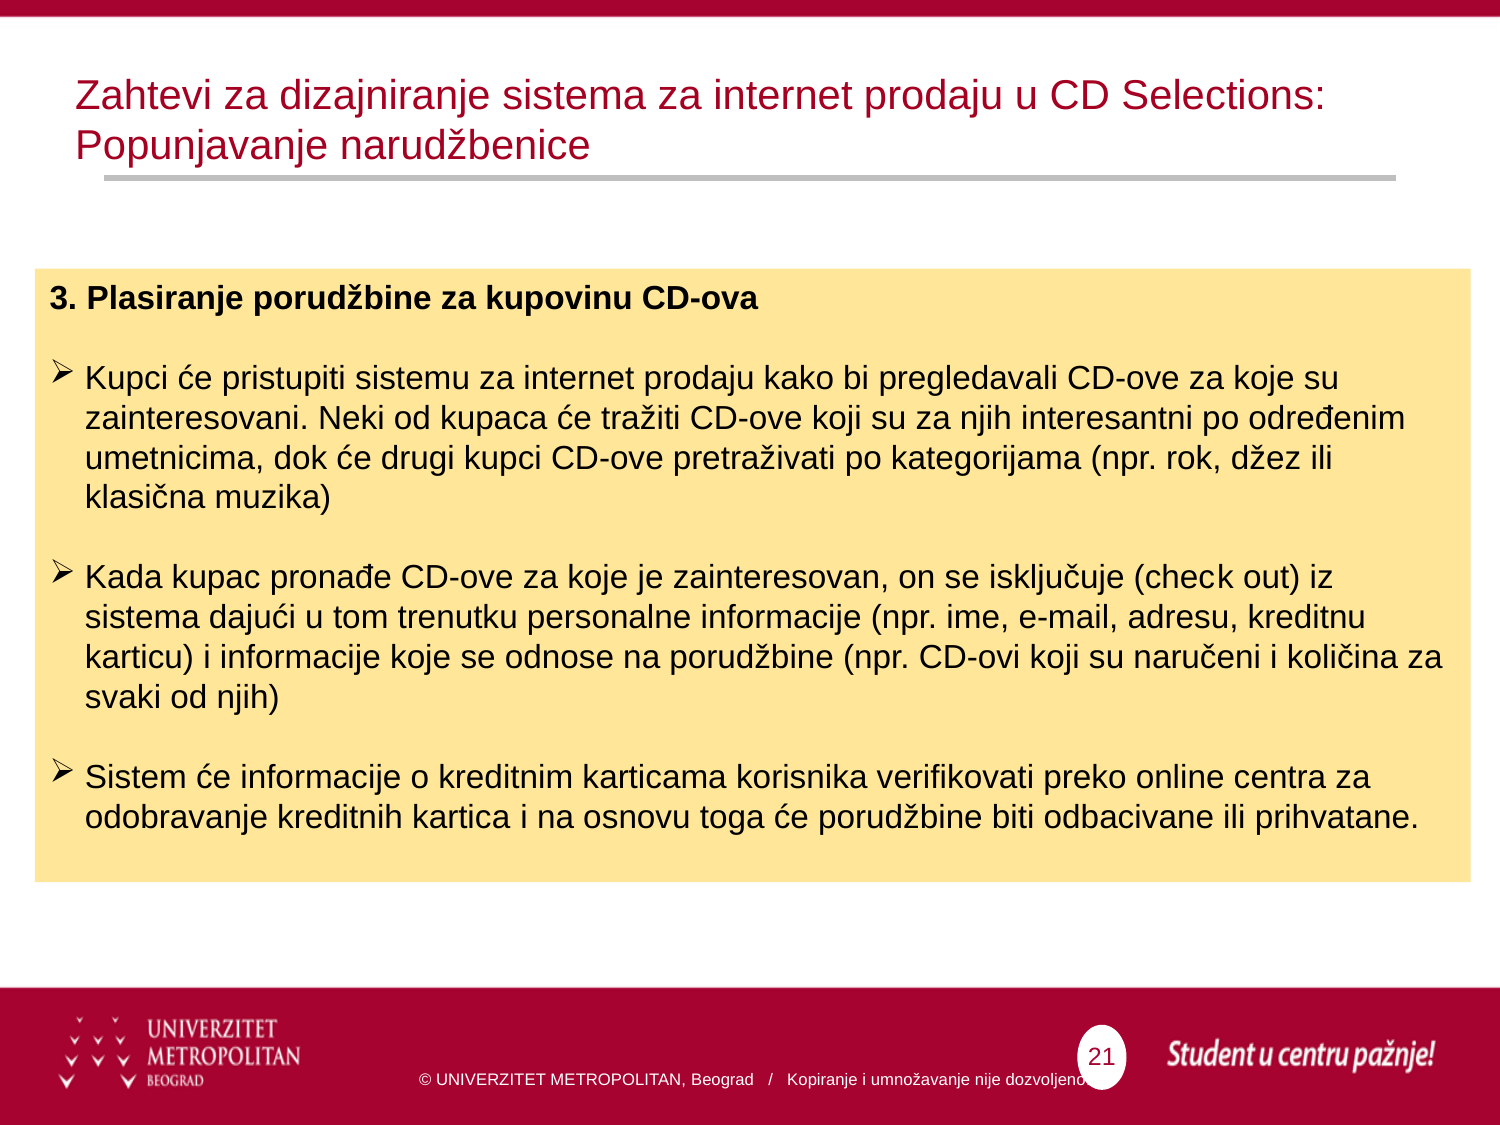

Zahtevi za dizajniranje sistema za internet prodaju u CD Selections: Popunjavanje narudžbenice
3. Plasiranje porudžbine za kupovinu CD-ova
Kupci će pristupiti sistemu za internet prodaju kako bi pregledavali CD-ove za koje su zainteresovani. Neki od kupaca će tražiti CD-ove koji su za njih interesantni po određenim umetnicima, dok će drugi kupci CD-ove pretraživati po kategorijama (npr. rok, džez ili klasična muzika)

Kada kupac pronađe CD-ove za koje je zainteresovan, on se isključuje (check out) iz sistema dajući u tom trenutku personalne informacije (npr. ime, e-mail, adresu, kreditnu karticu) i informacije koje se odnose na porudžbine (npr. CD-ovi koji su naručeni i količina za svaki od njih)

Sistem će informacije o kreditnim karticama korisnika verifikovati preko online centra za odobravanje kreditnih kartica i na osnovu toga će porudžbine biti odbacivane ili prihvatane.